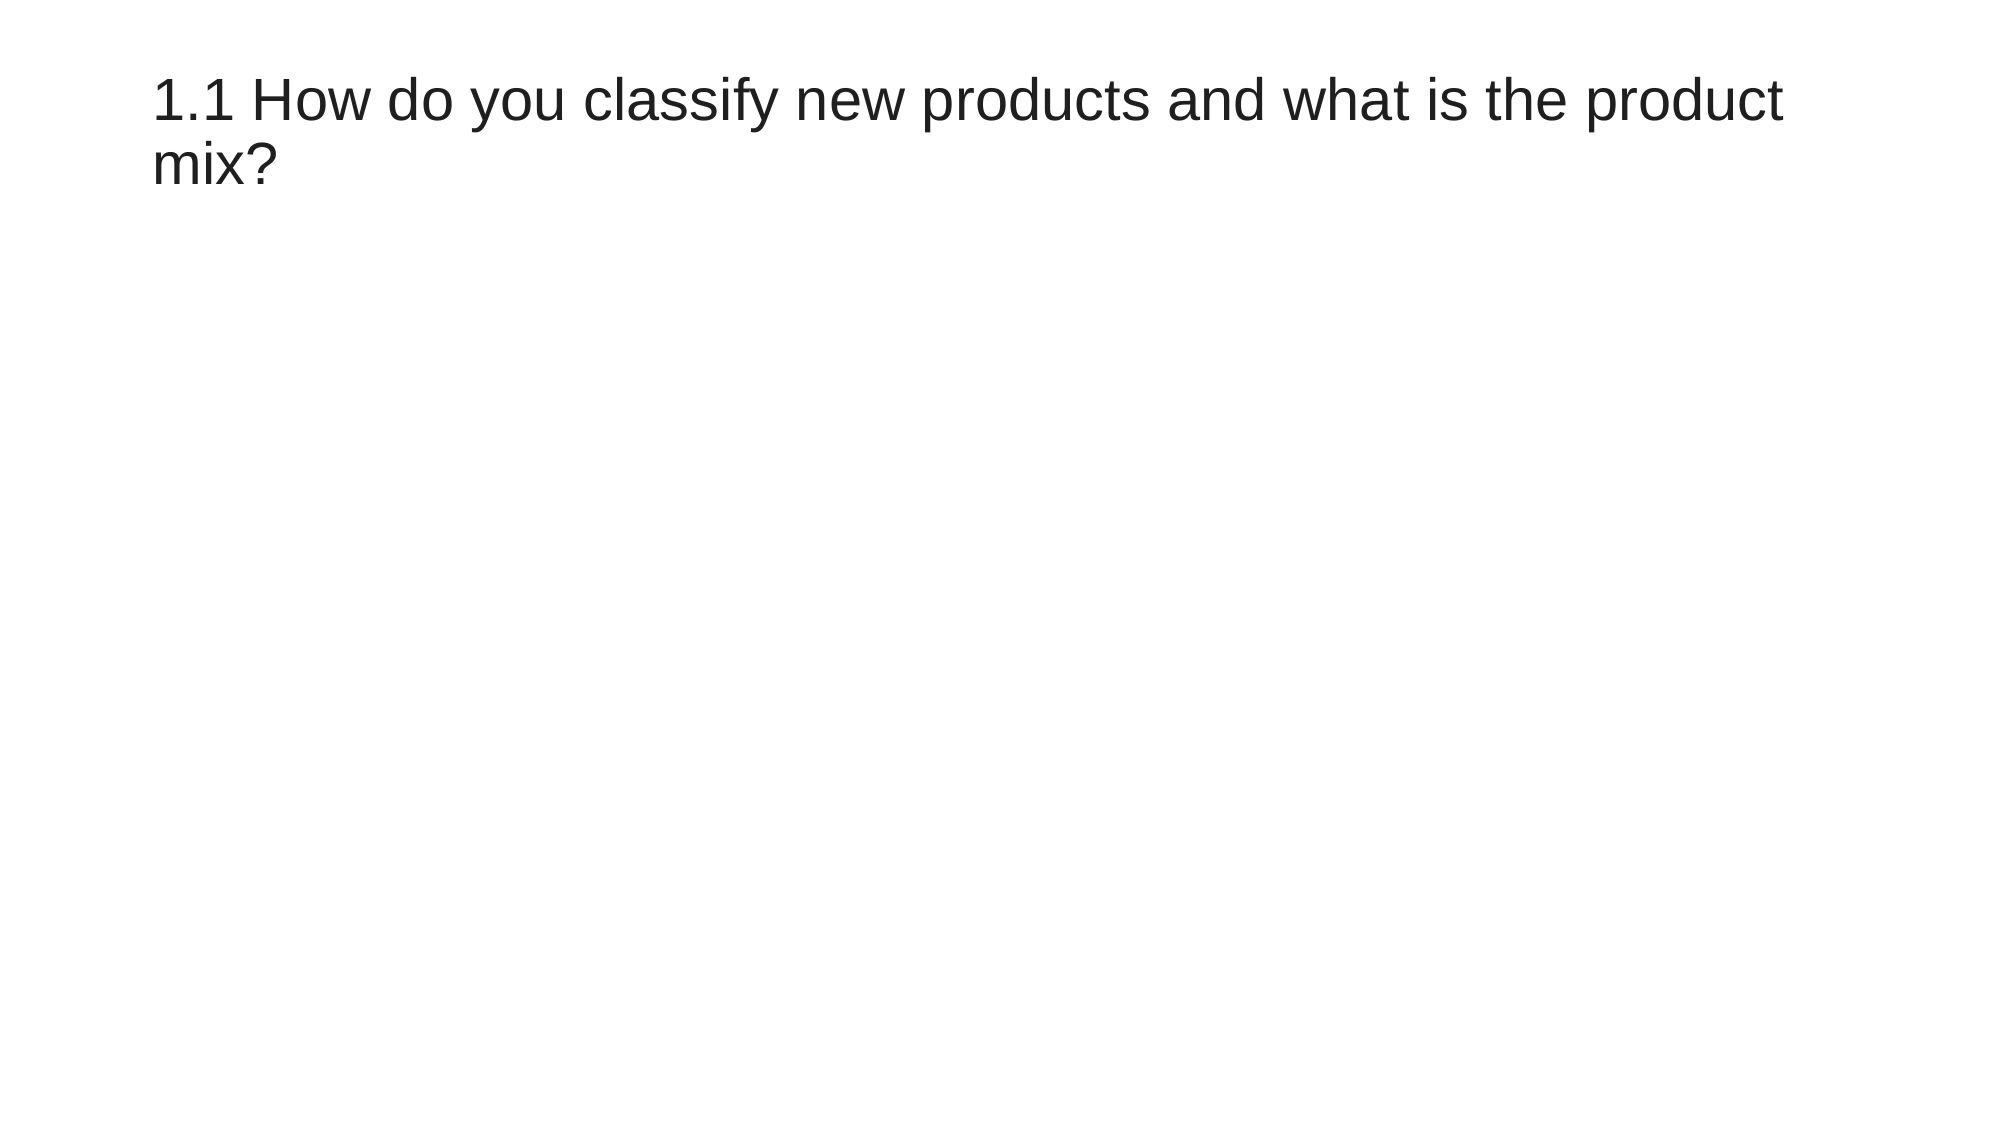

# 1.1 How do you classify new products and what is the product mix?